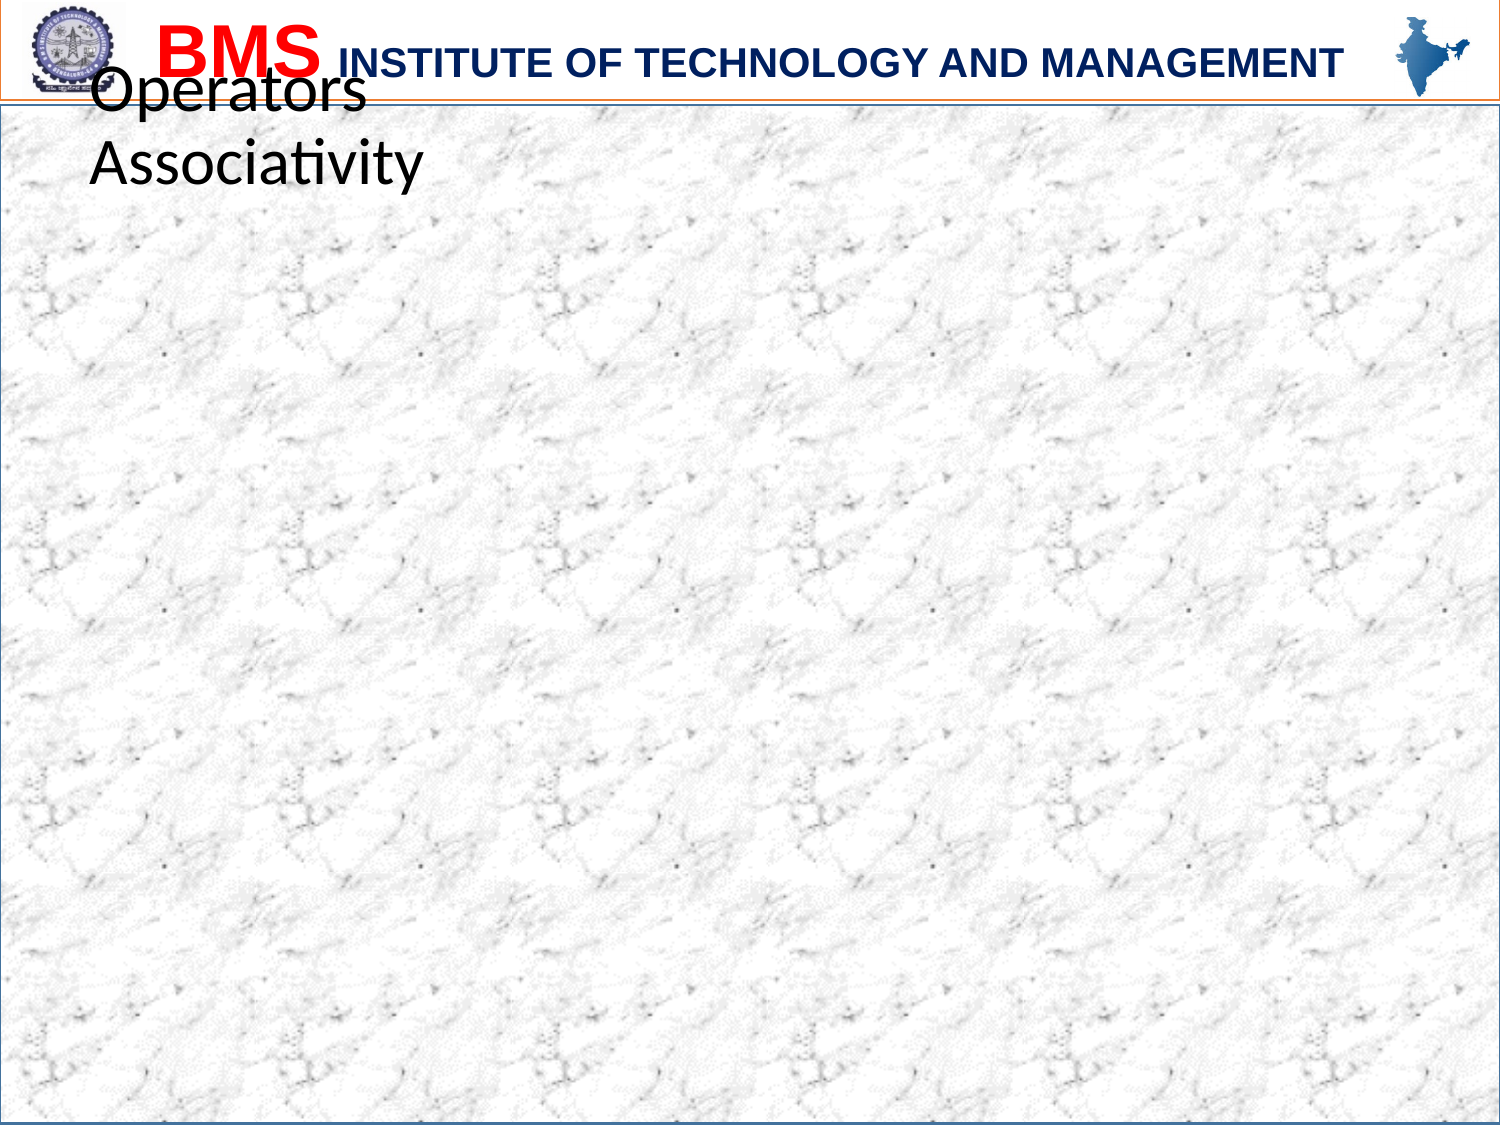

# Operators Associativity
Assignment and ternary conditional operators are right-associative
Operations performed right to left
x = y = z  evaluates as  x = (y = z)
All other binary operators are left-associative
Operations performed left to right
x + y + z  evaluates as  (x + y) + z
Use parentheses to control order